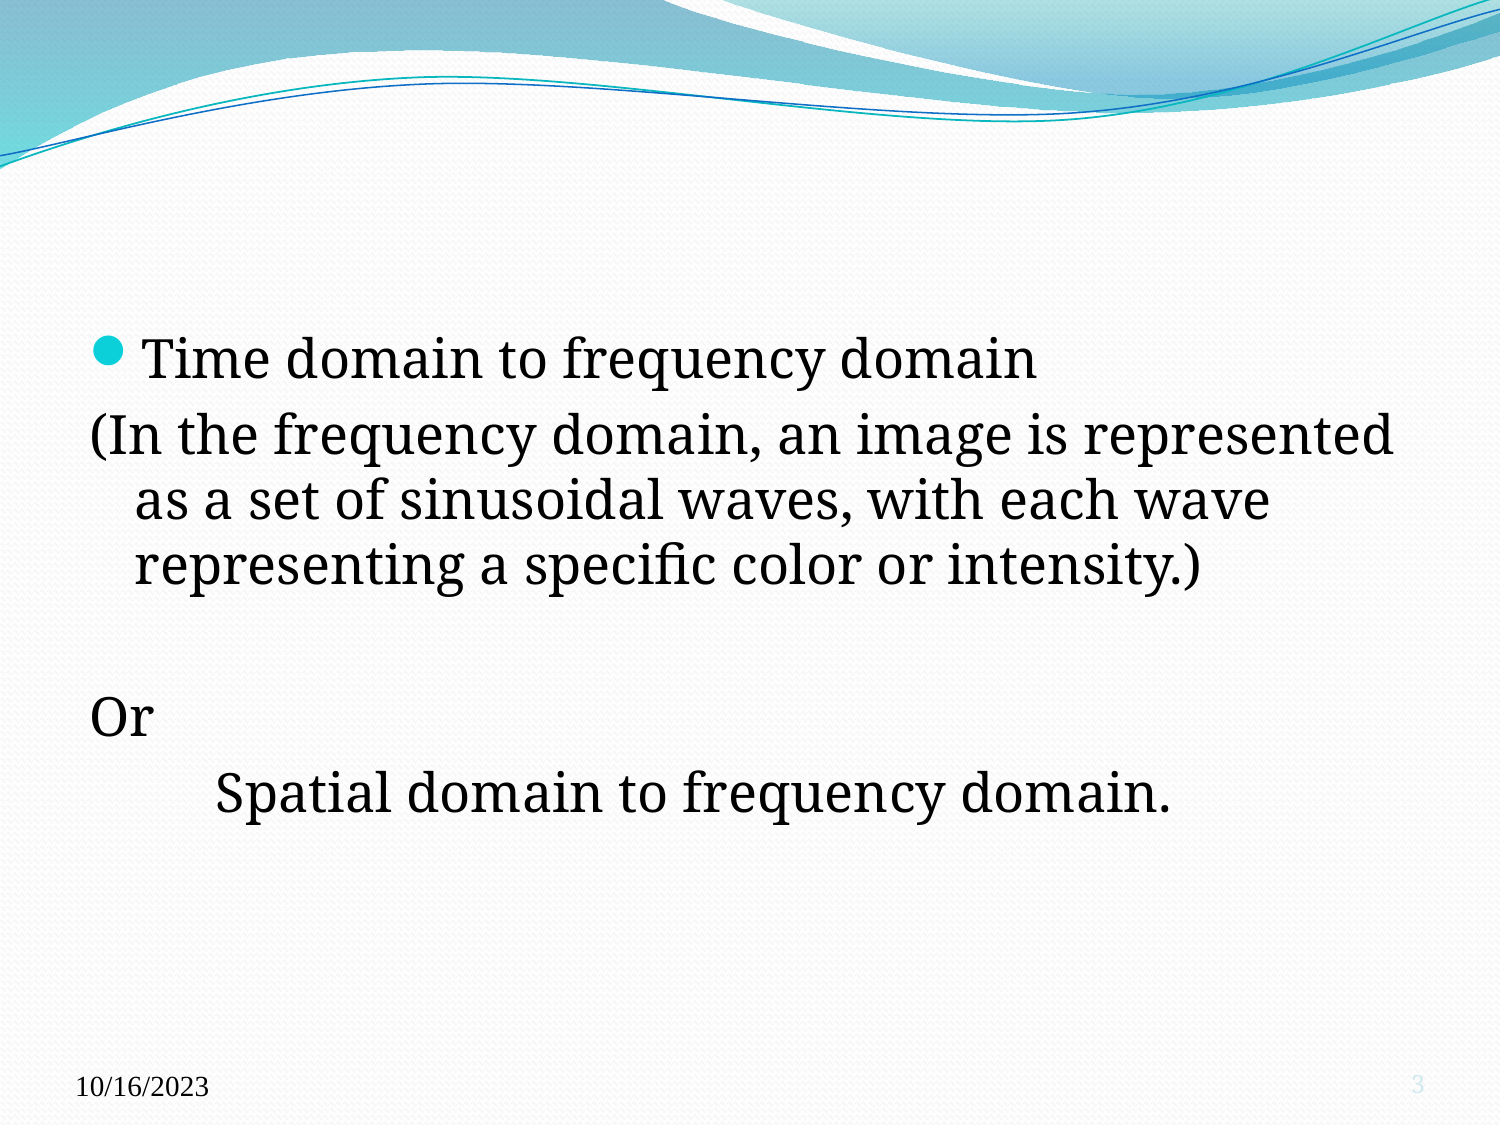

#
Time domain to frequency domain
(In the frequency domain, an image is represented as a set of sinusoidal waves, with each wave representing a specific color or intensity.)

Or
         Spatial domain to frequency domain.
10/16/2023
3